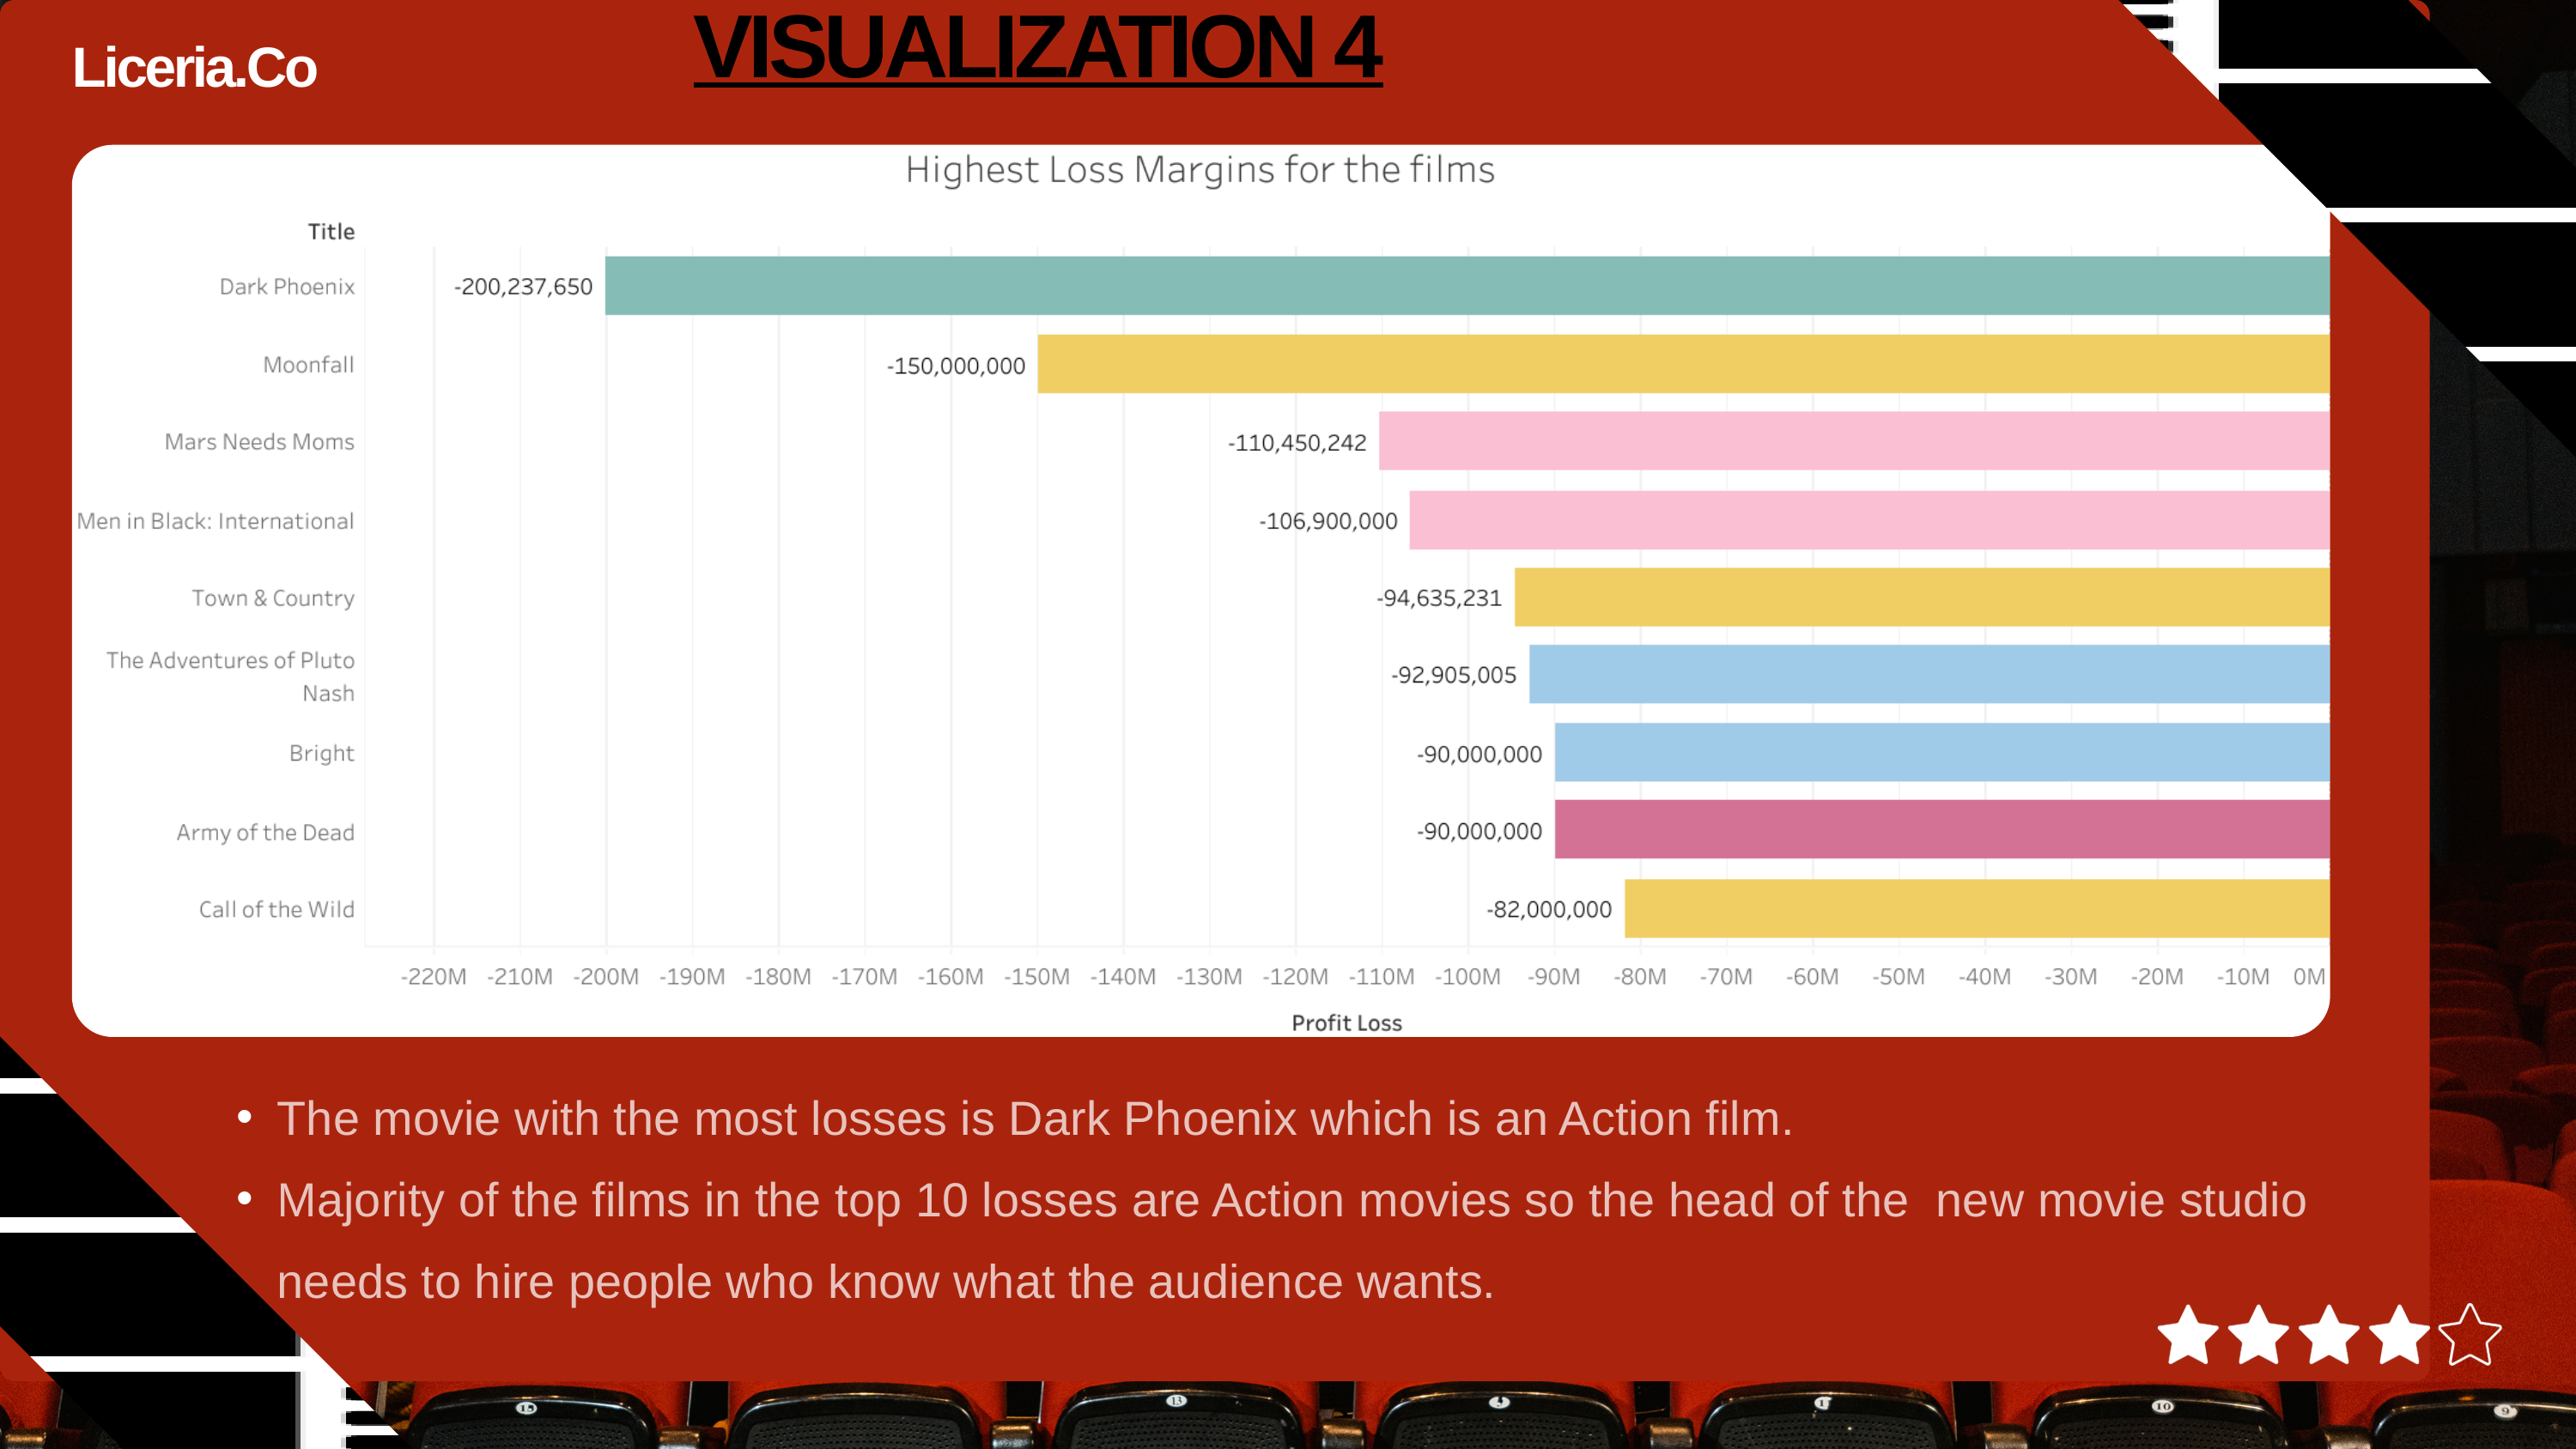

VISUALIZATION 4
Liceria.Co

The movie with the most losses is Dark Phoenix which is an Action film.
Majority of the films in the top 10 losses are Action movies so the head of the  new movie studio needs to hire people who know what the audience wants.